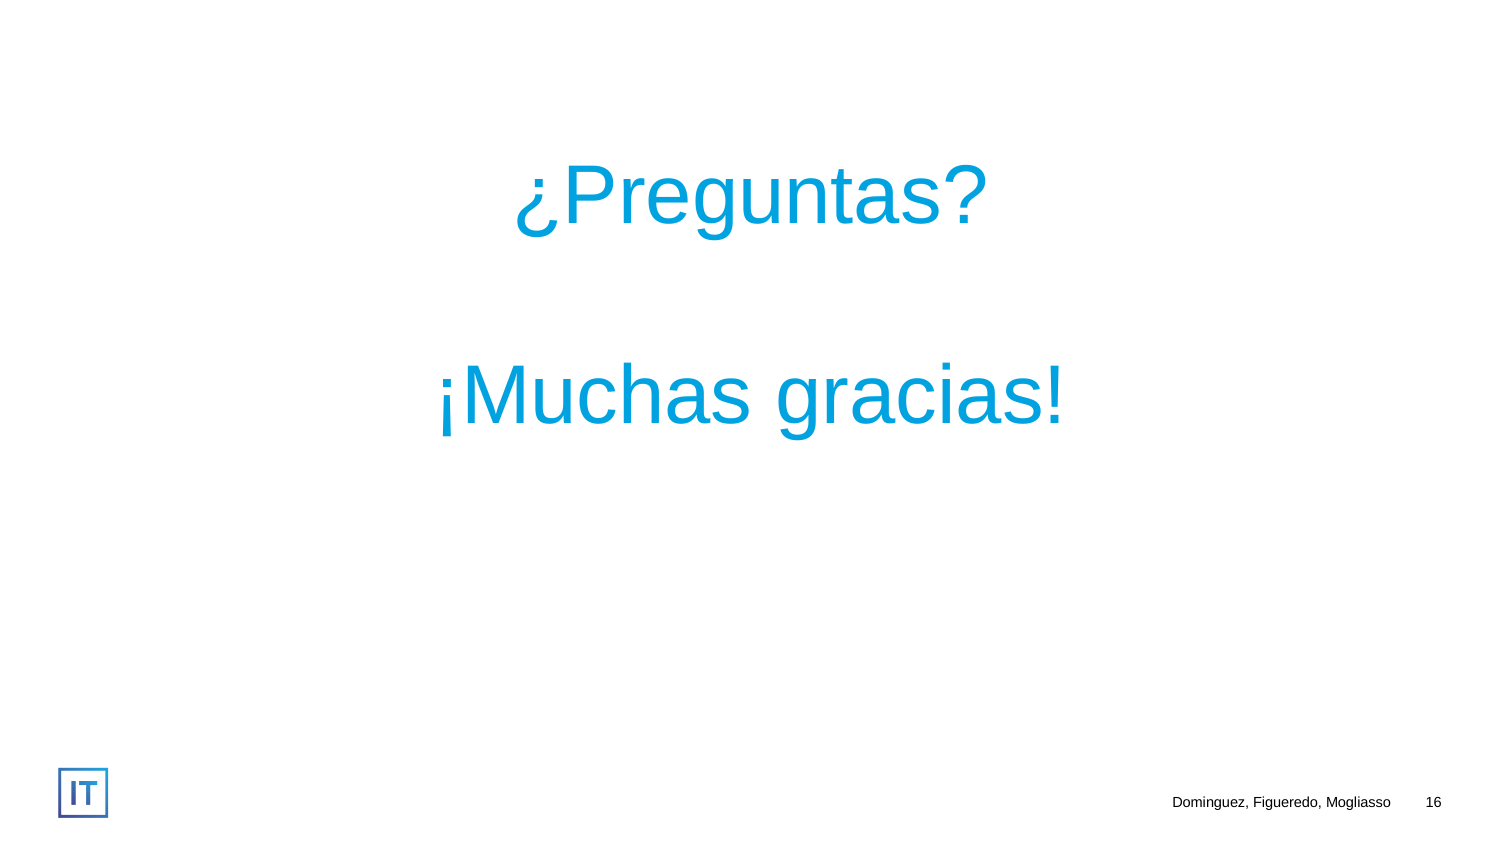

¿Preguntas?
¡Muchas gracias!
Dominguez, Figueredo, Mogliasso

16